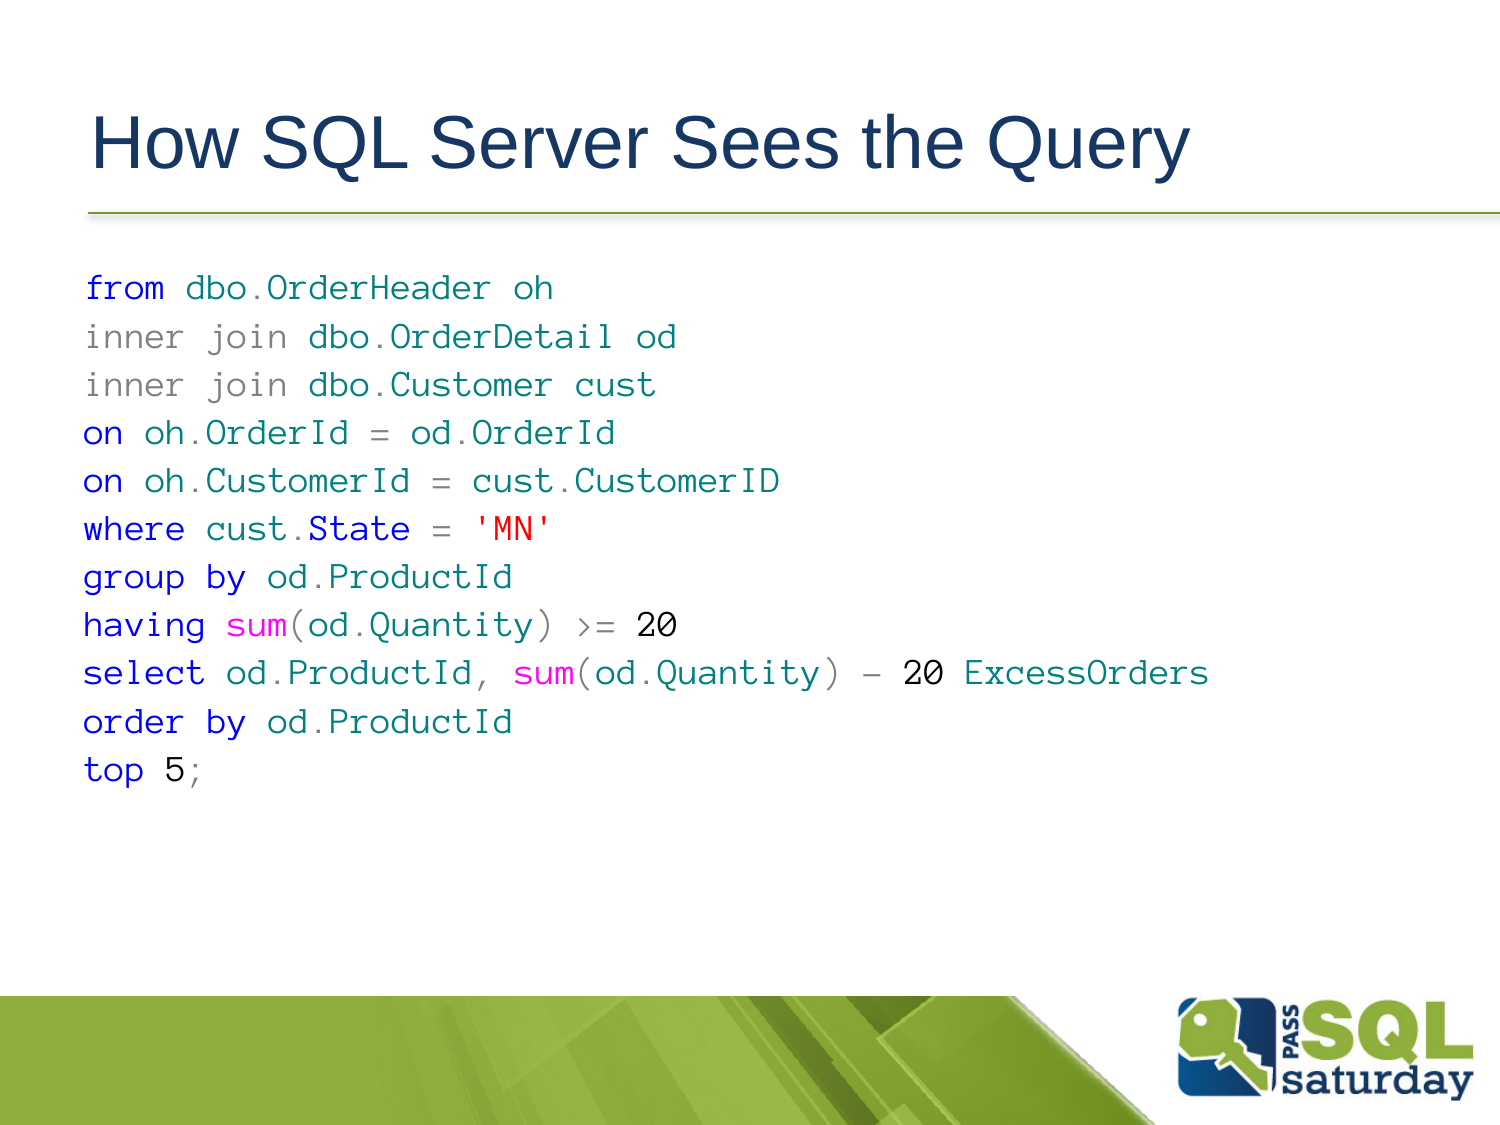

# How SQL Server Sees the Query
from dbo.OrderHeader oh
inner join dbo.OrderDetail od
inner join dbo.Customer cust
on oh.OrderId = od.OrderId
on oh.CustomerId = cust.CustomerID
where cust.State = 'MN'
group by od.ProductId
having sum(od.Quantity) >= 20
select od.ProductId, sum(od.Quantity) - 20 ExcessOrders
order by od.ProductId
top 5;